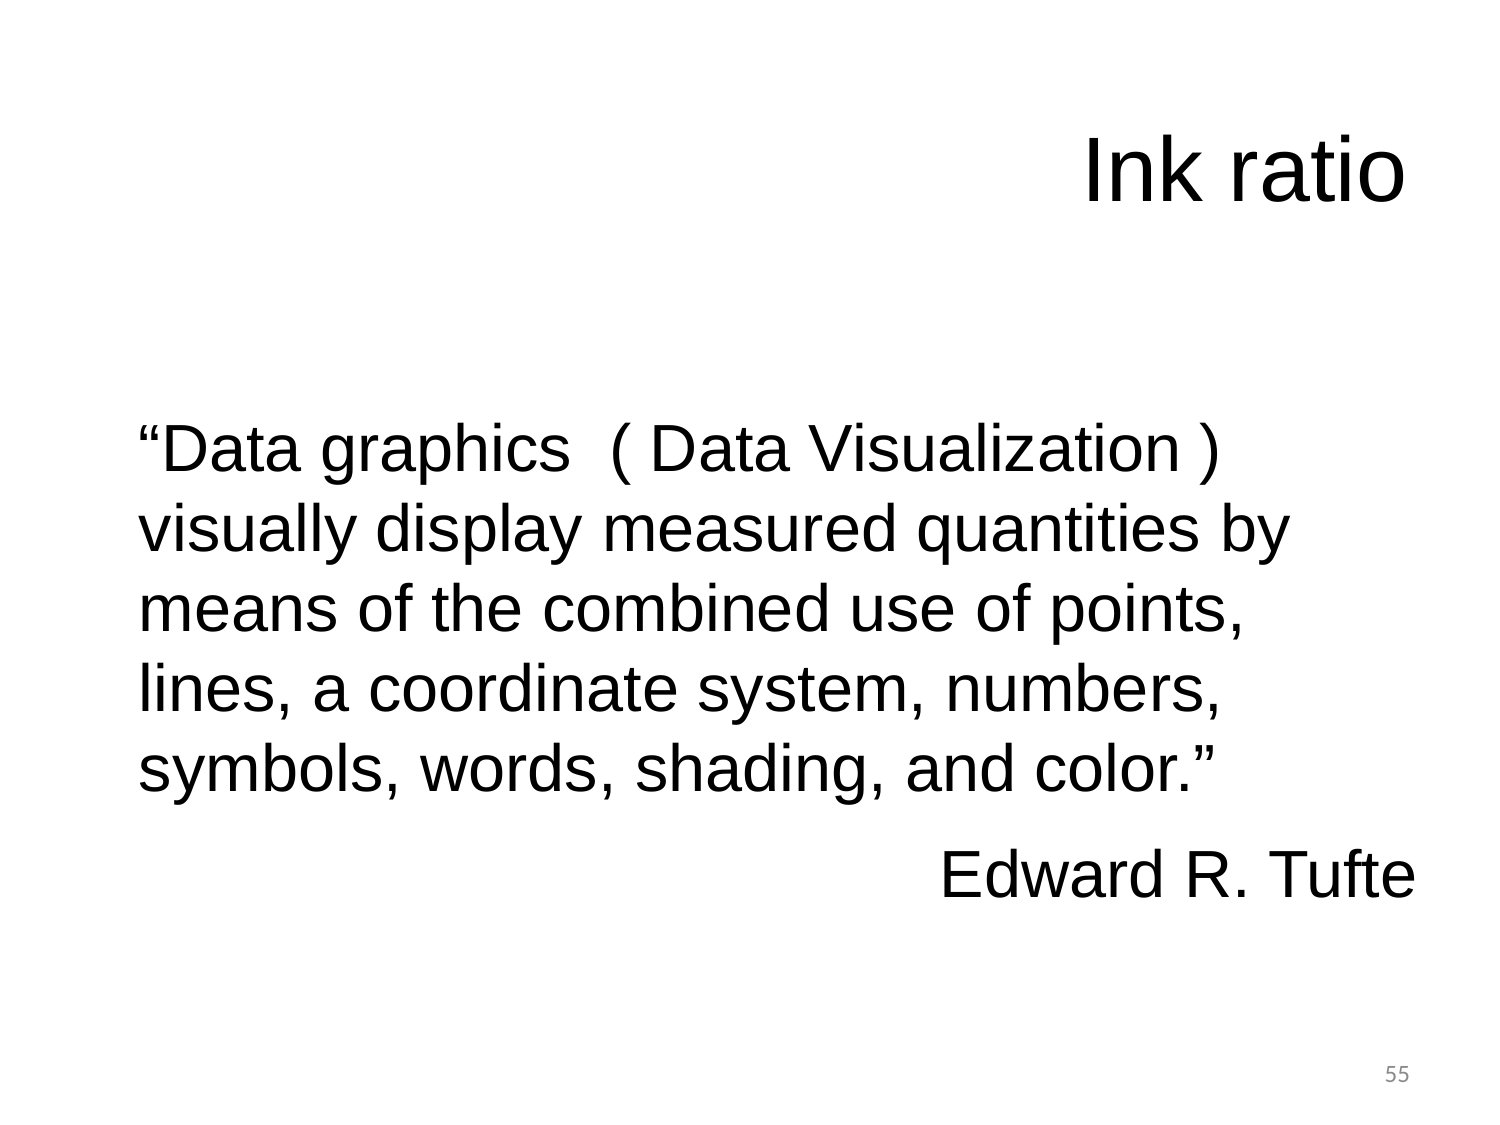

# Ink ratio

“Data graphics  ( Data Visualization ) visually display measured quantities by means of the combined use of points, lines, a coordinate system, numbers, symbols, words, shading, and color.”
Edward R. Tufte
55